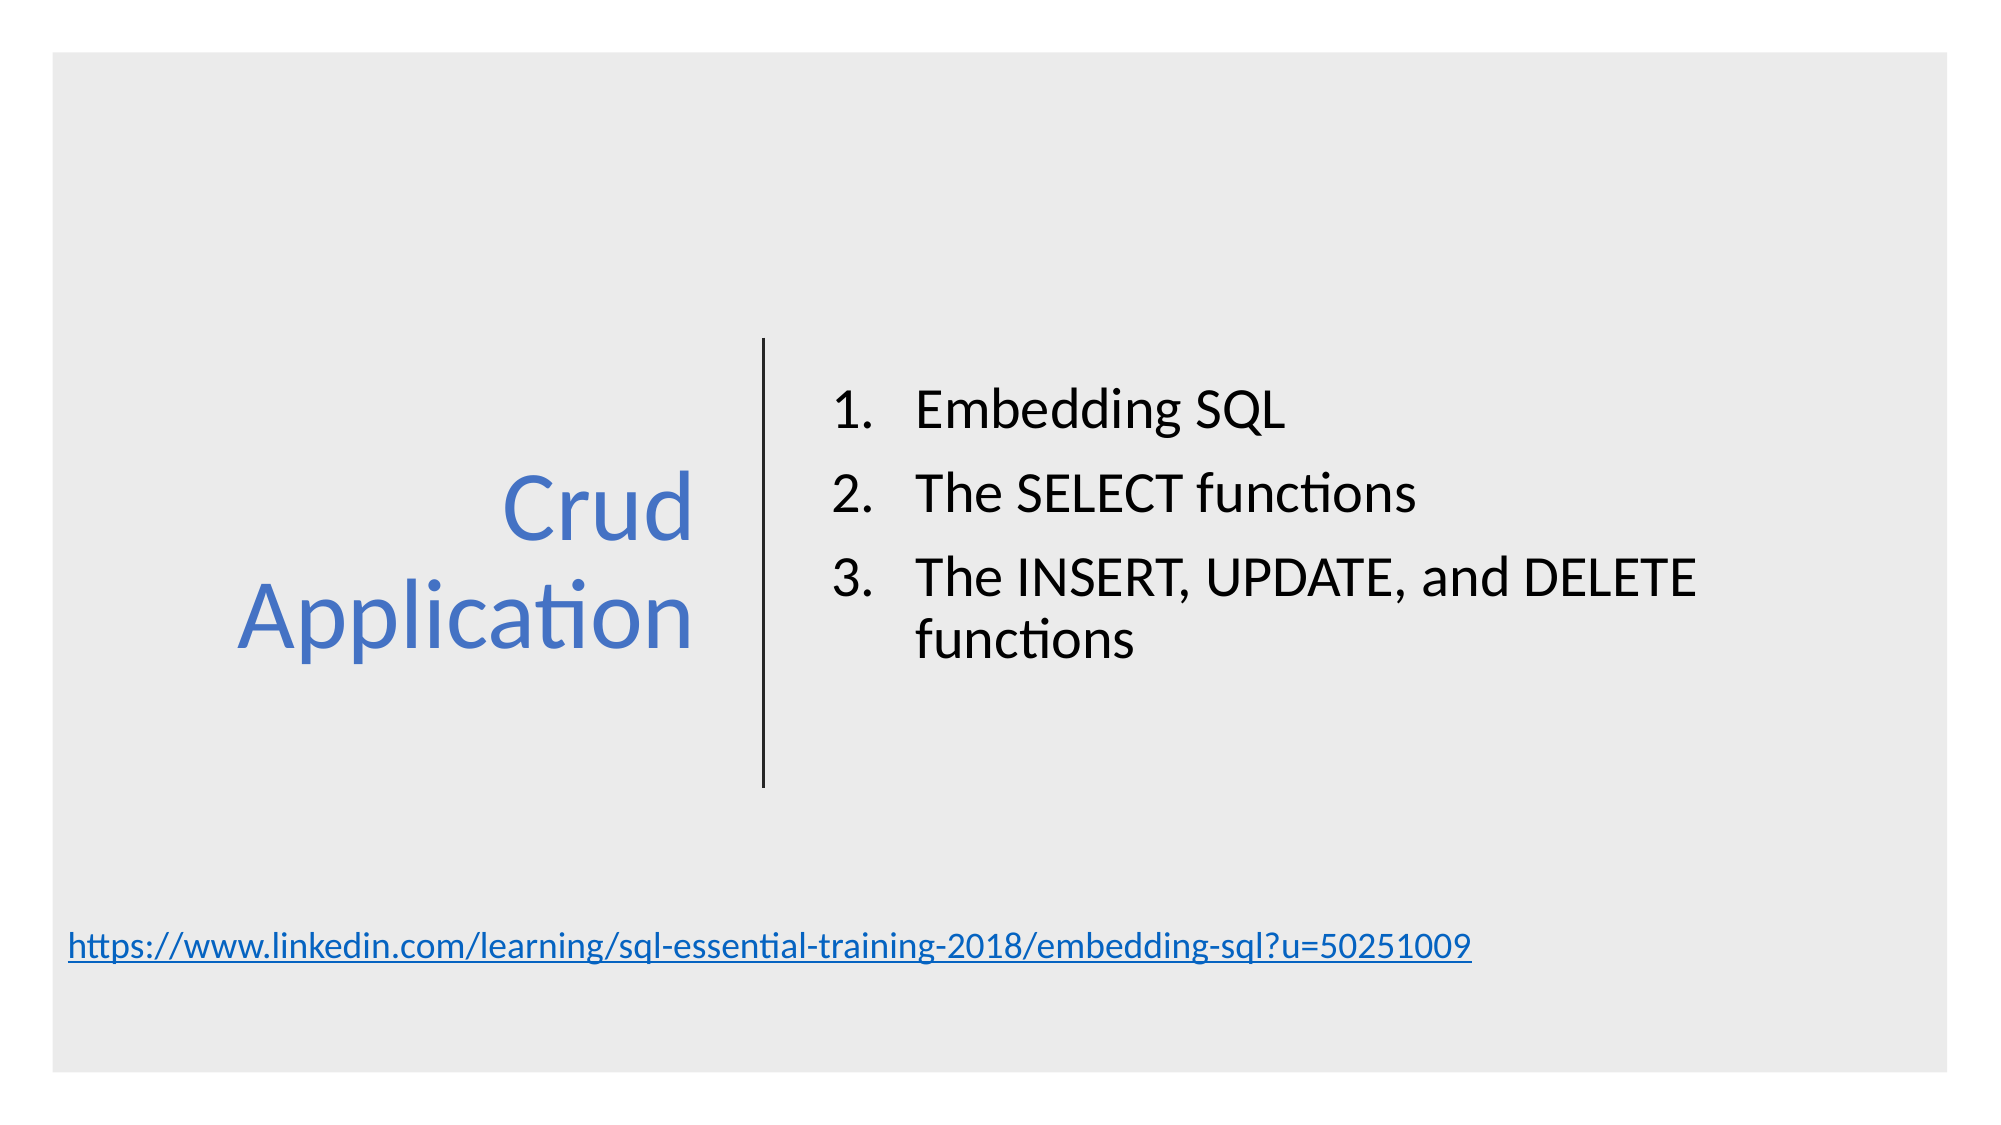

# Crud Application
Embedding SQL
The SELECT functions
The INSERT, UPDATE, and DELETE functions

https://www.linkedin.com/learning/sql-essential-training-2018/embedding-sql?u=50251009